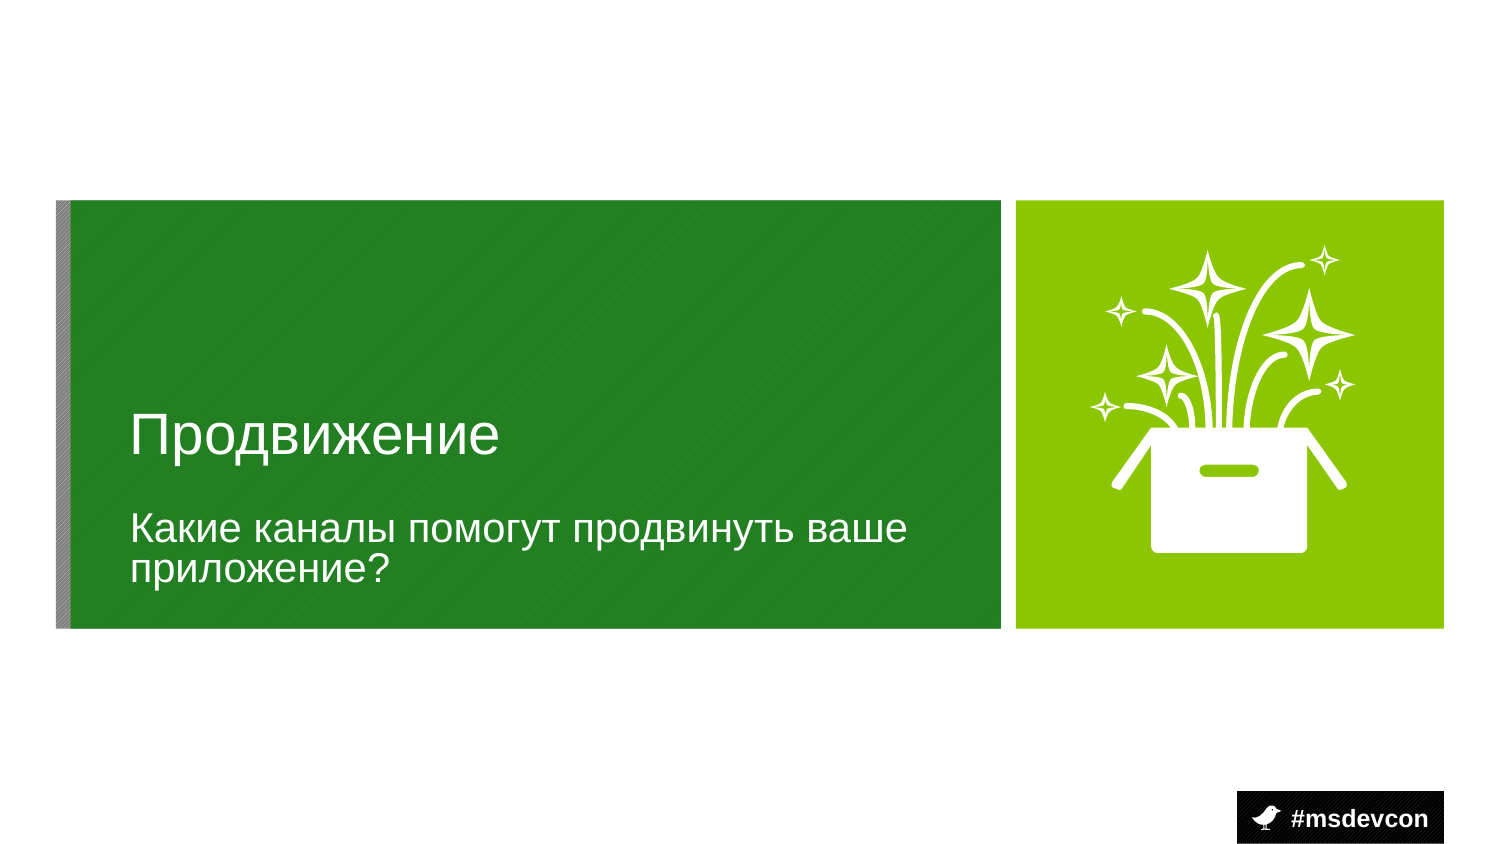

Продвижение

Какие каналы помогут продвинуть ваше приложение?